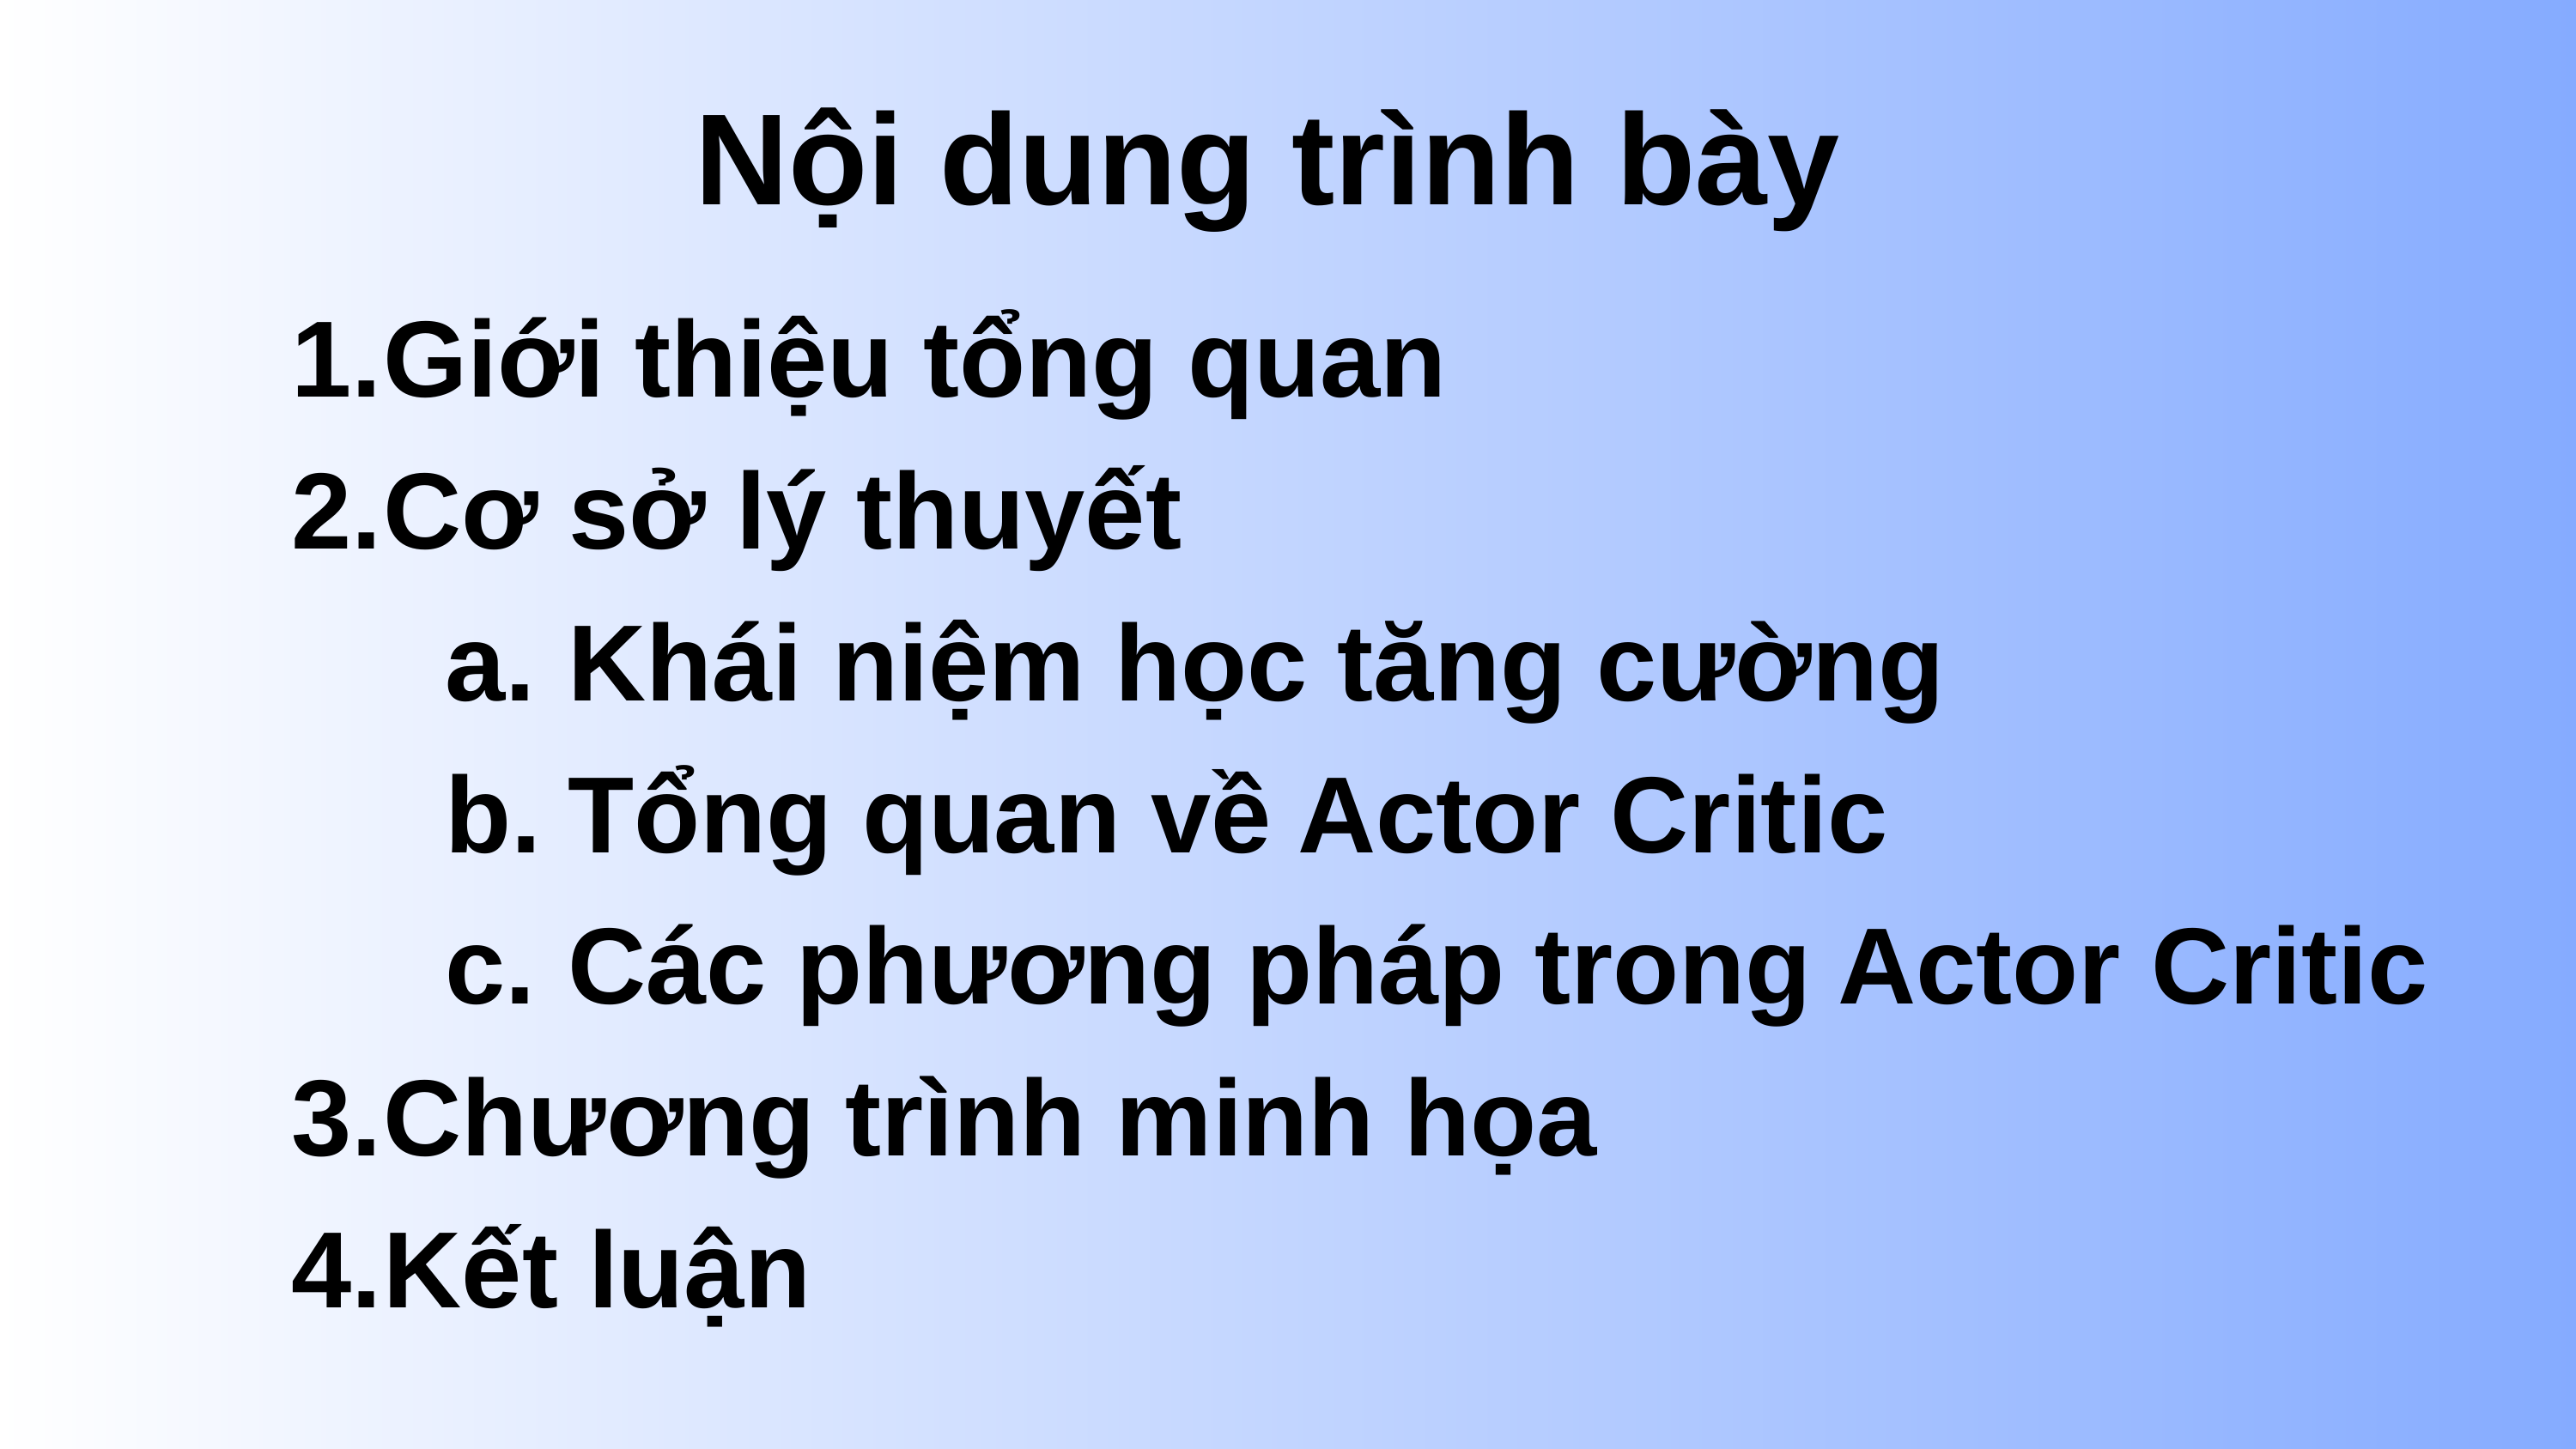

Nội dung trình bày
Giới thiệu tổng quan
Cơ sở lý thuyết
Khái niệm học tăng cường
Tổng quan về Actor Critic
Các phương pháp trong Actor Critic
Chương trình minh họa
Kết luận